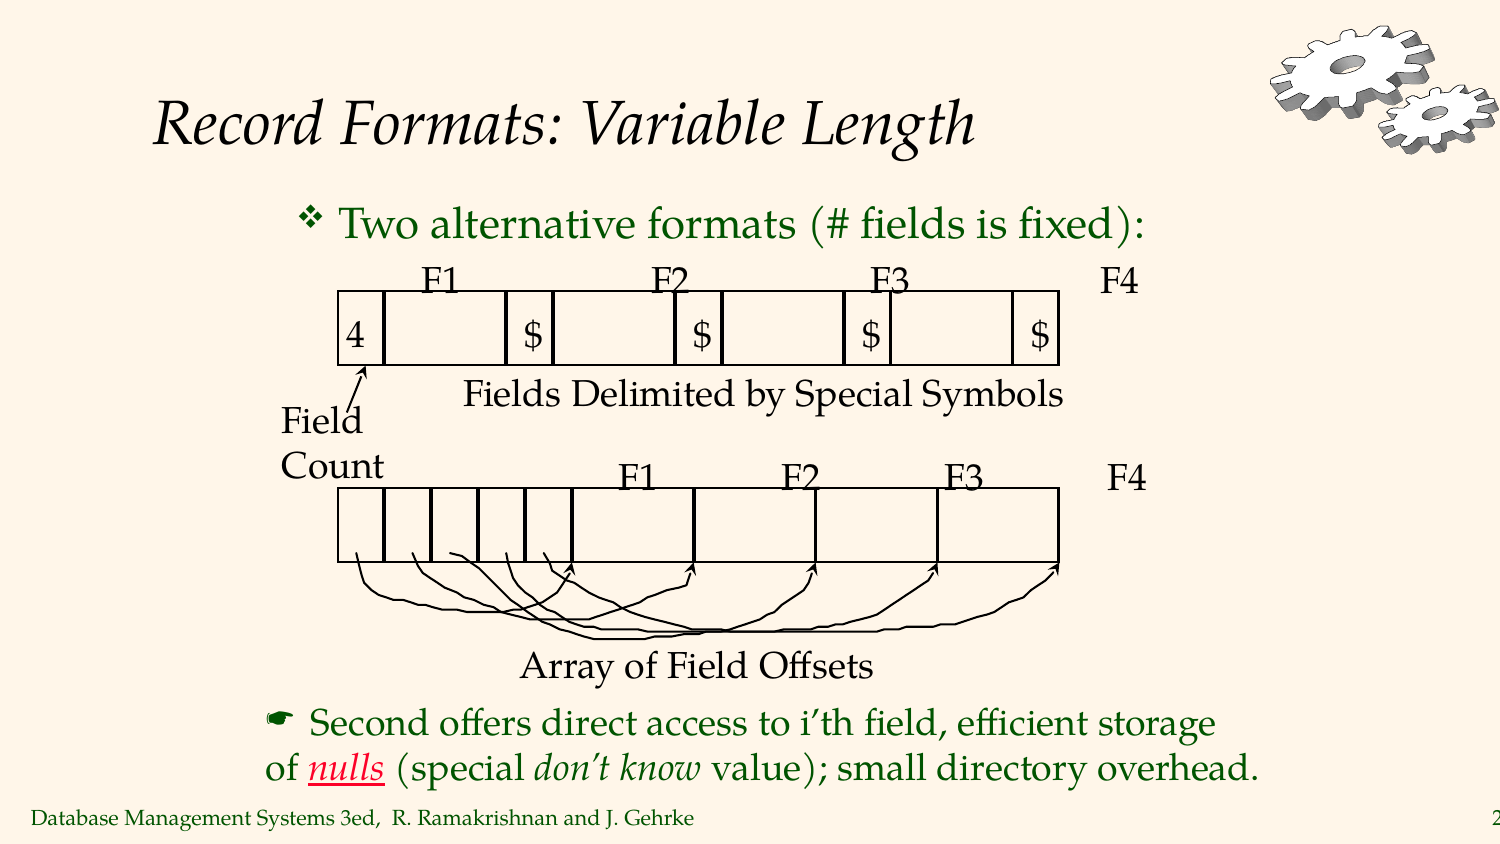

# Record Formats: Variable Length
Two alternative formats (# fields is fixed):
F1                    F2                   F3                    F4

4
$
$
$
$
Fields Delimited by Special Symbols

Field
Count
F1             F2             F3             F4

Array of Field Offsets
 Second offers direct access to i’th field, efficient storage
of nulls (special don’t know value); small directory overhead.